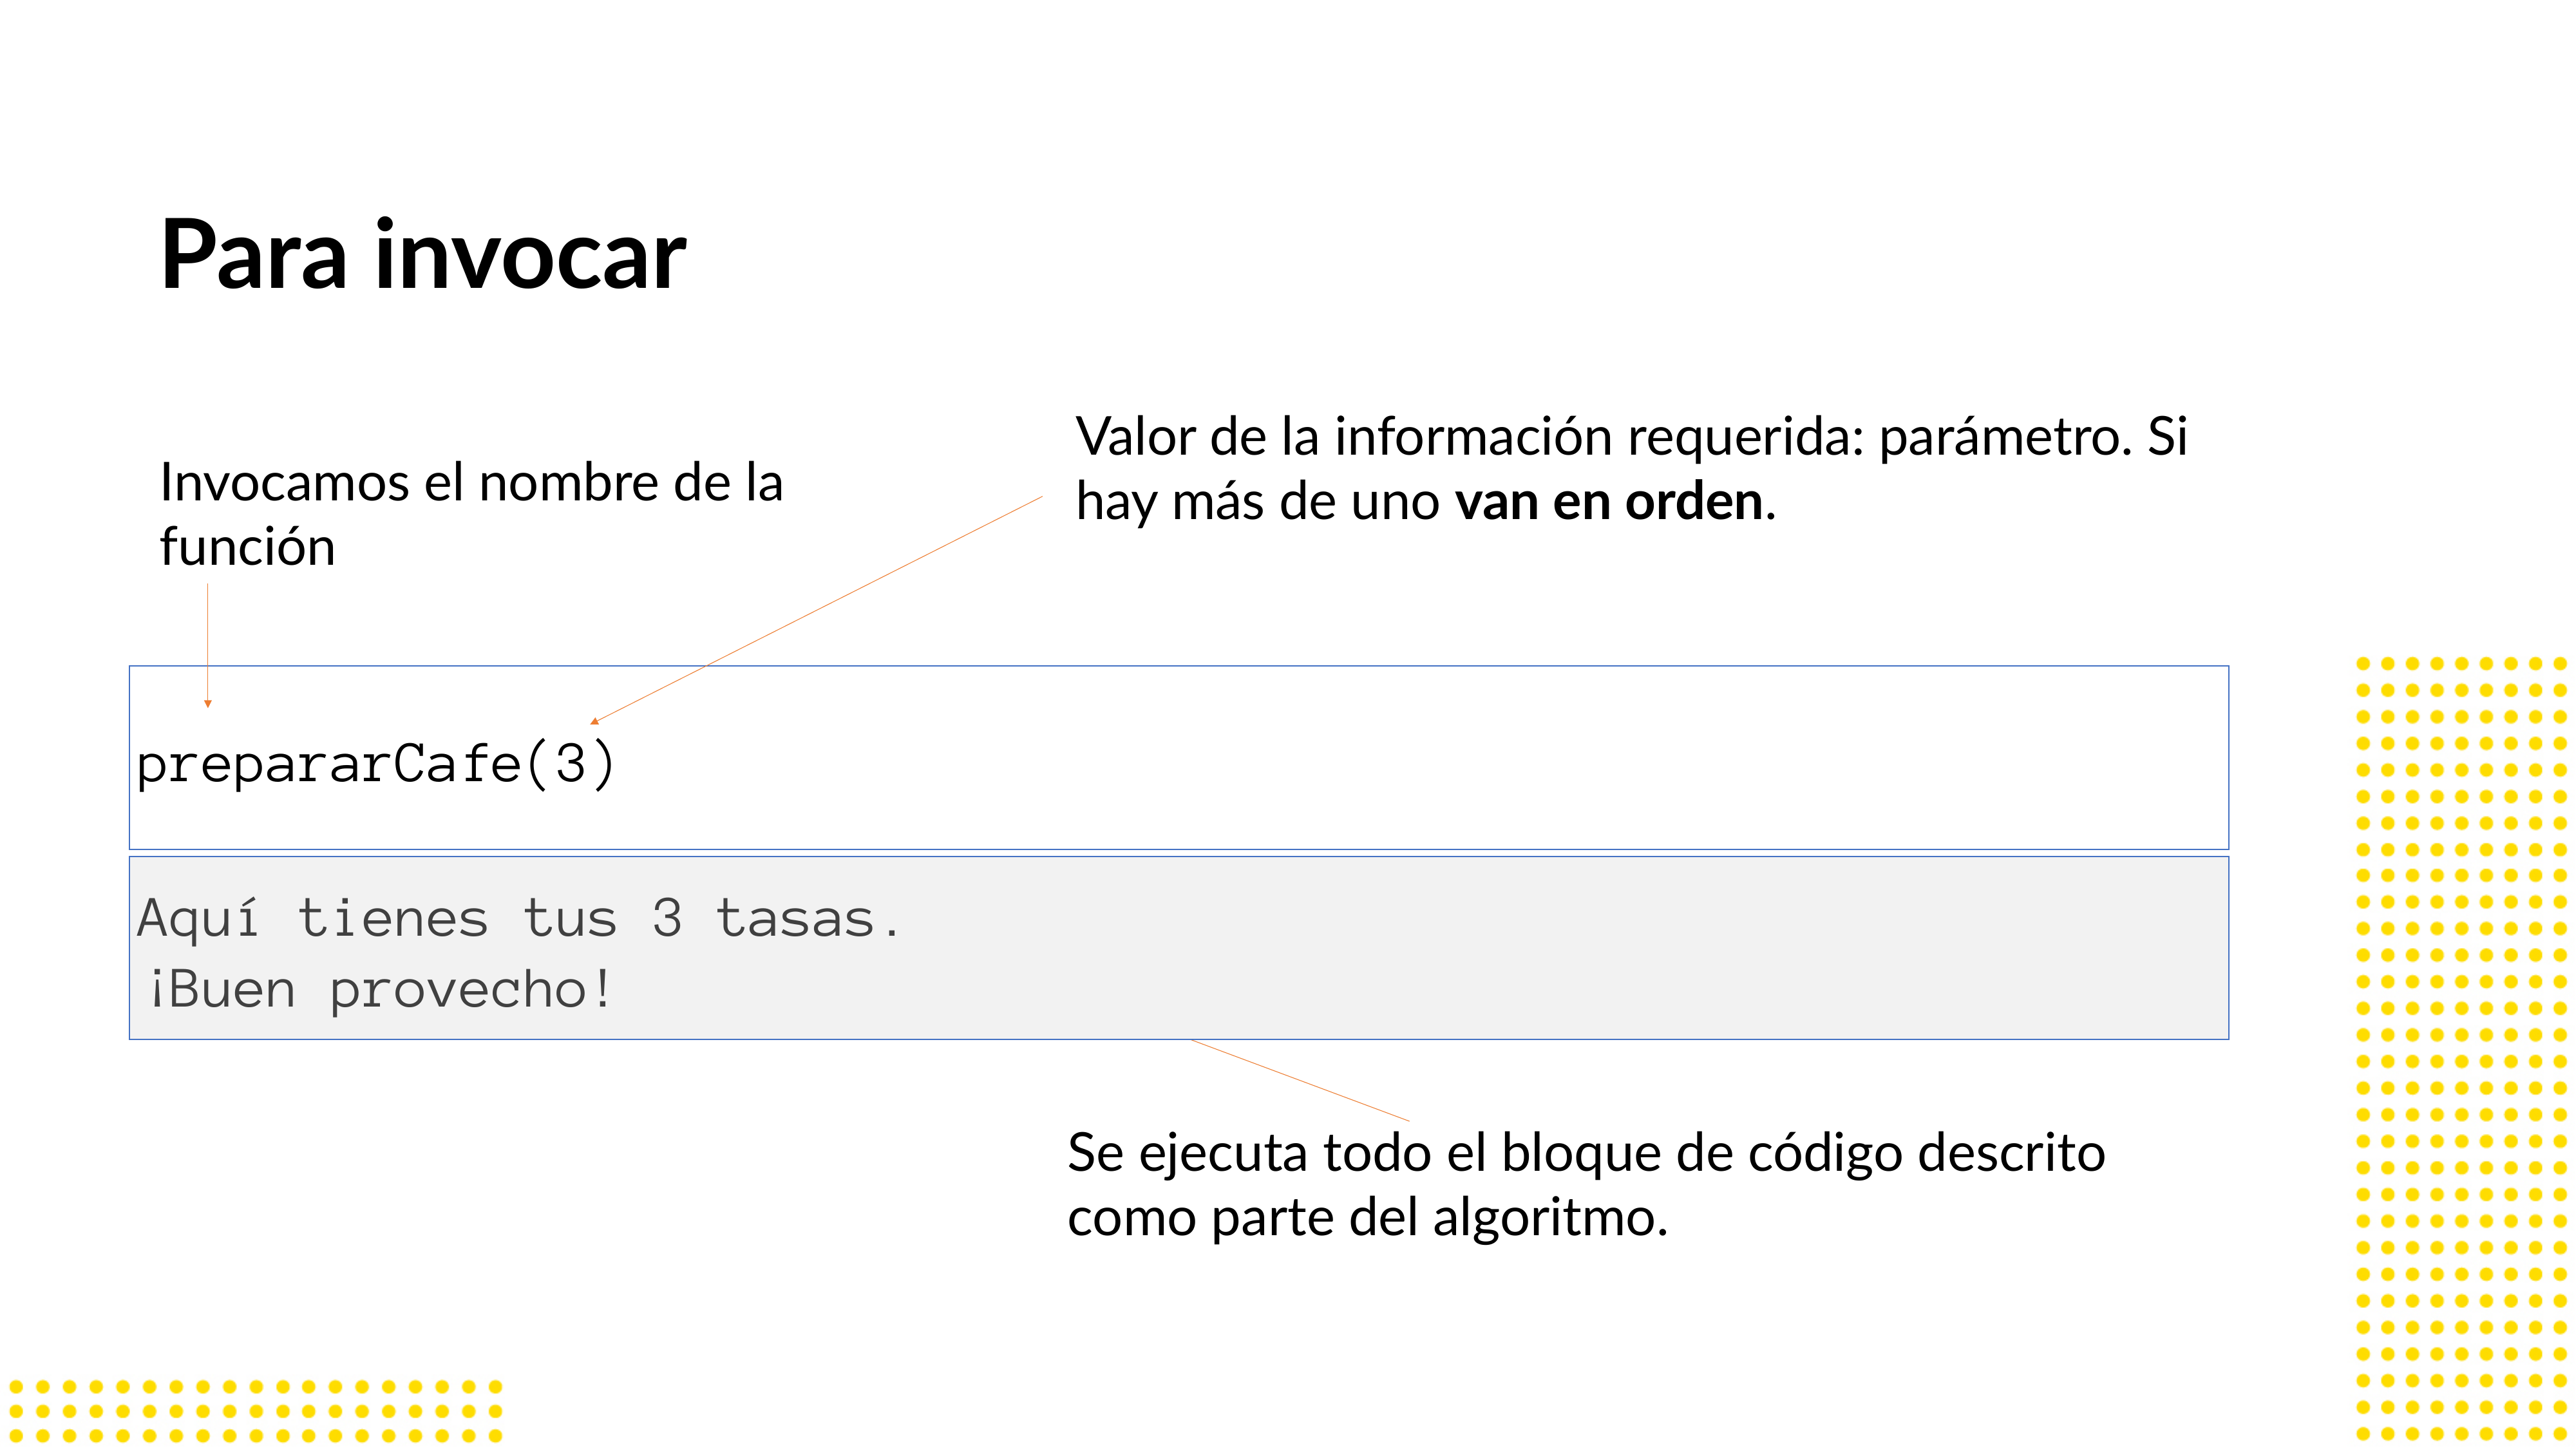

# Para invocar
Valor de la información requerida: parámetro. Si hay más de uno van en orden.

Invocamos el nombre de la función

prepararCafe(3)
Aquí tienes tus 3 tasas.
¡Buen provecho!
Se ejecuta todo el bloque de código descrito como parte del algoritmo.